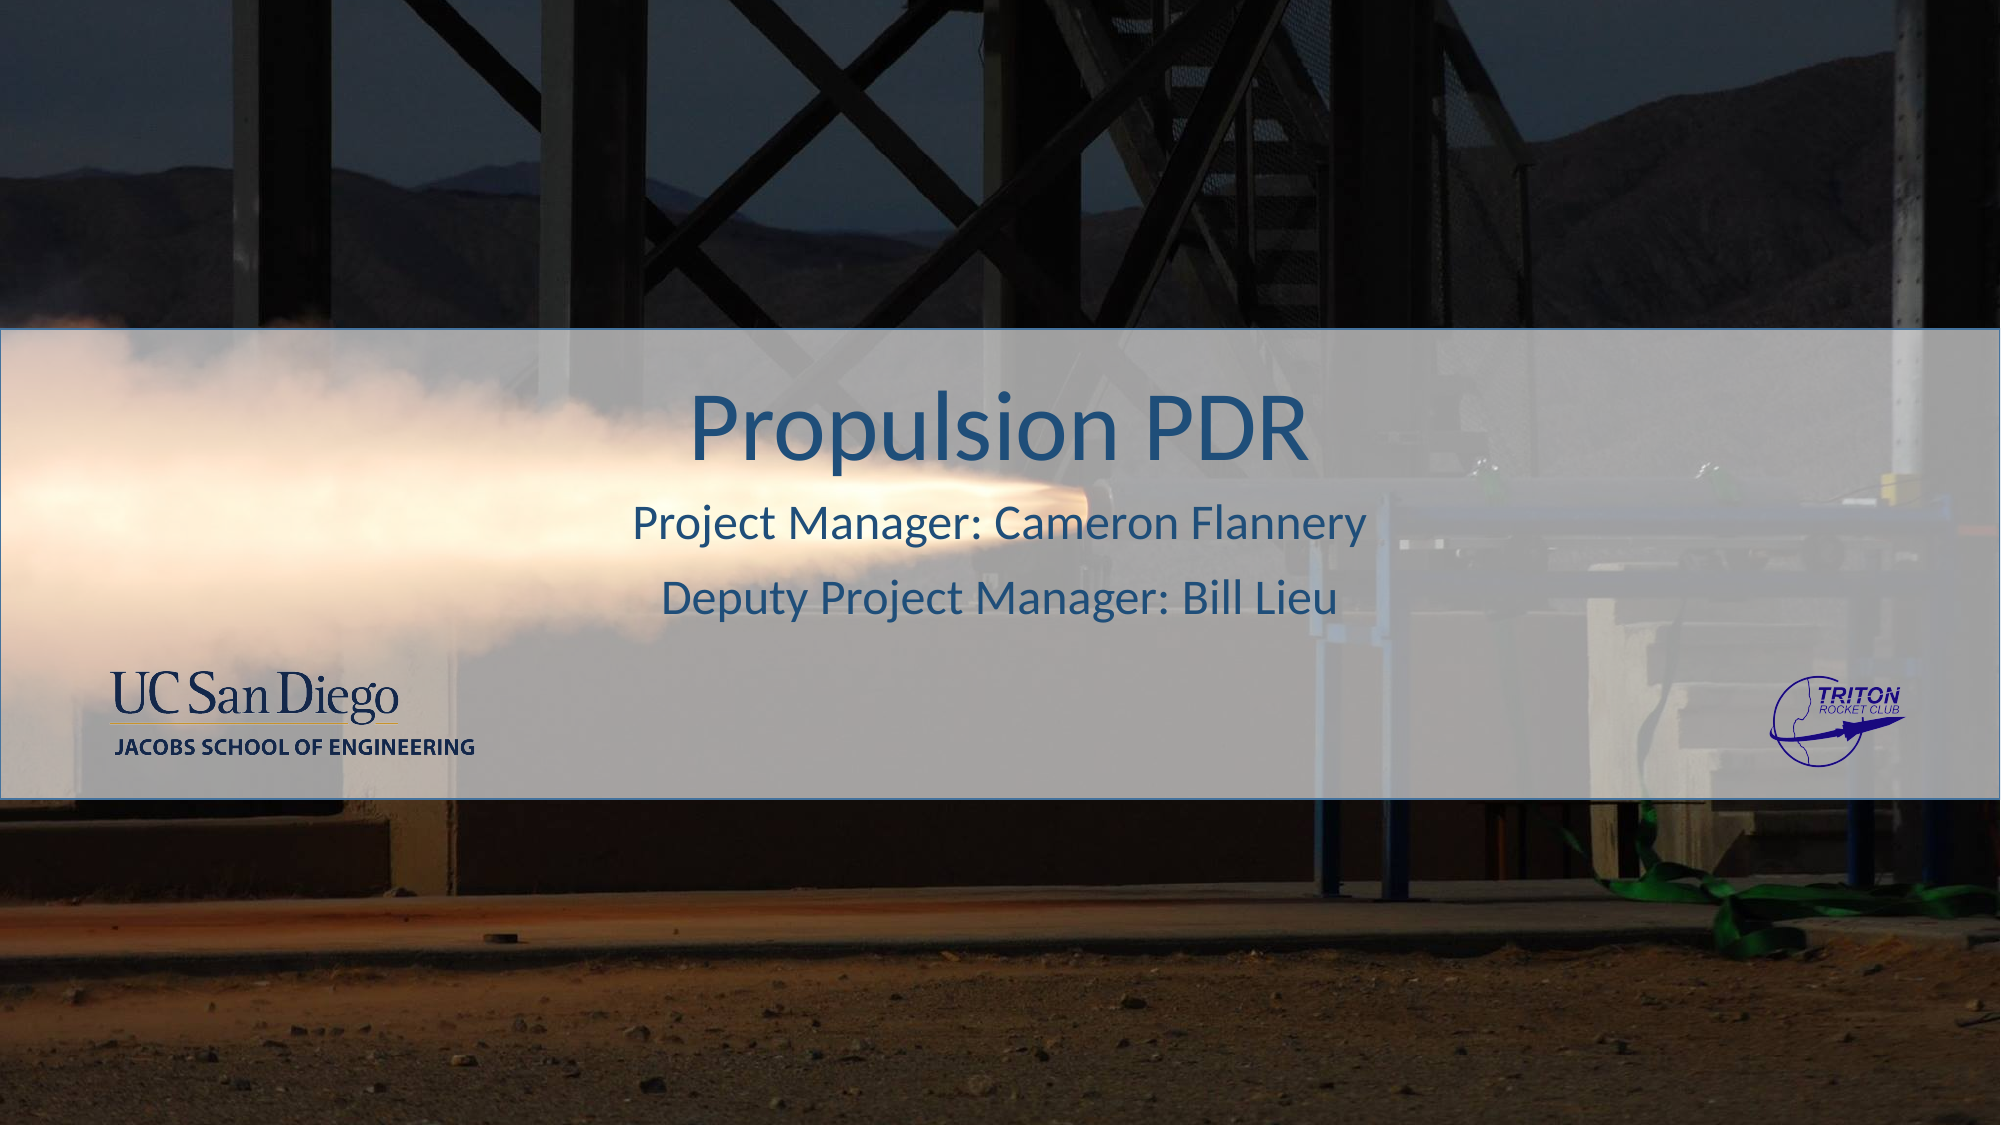

# Propulsion PDR
Project Manager: Cameron Flannery
Deputy Project Manager: Bill Lieu